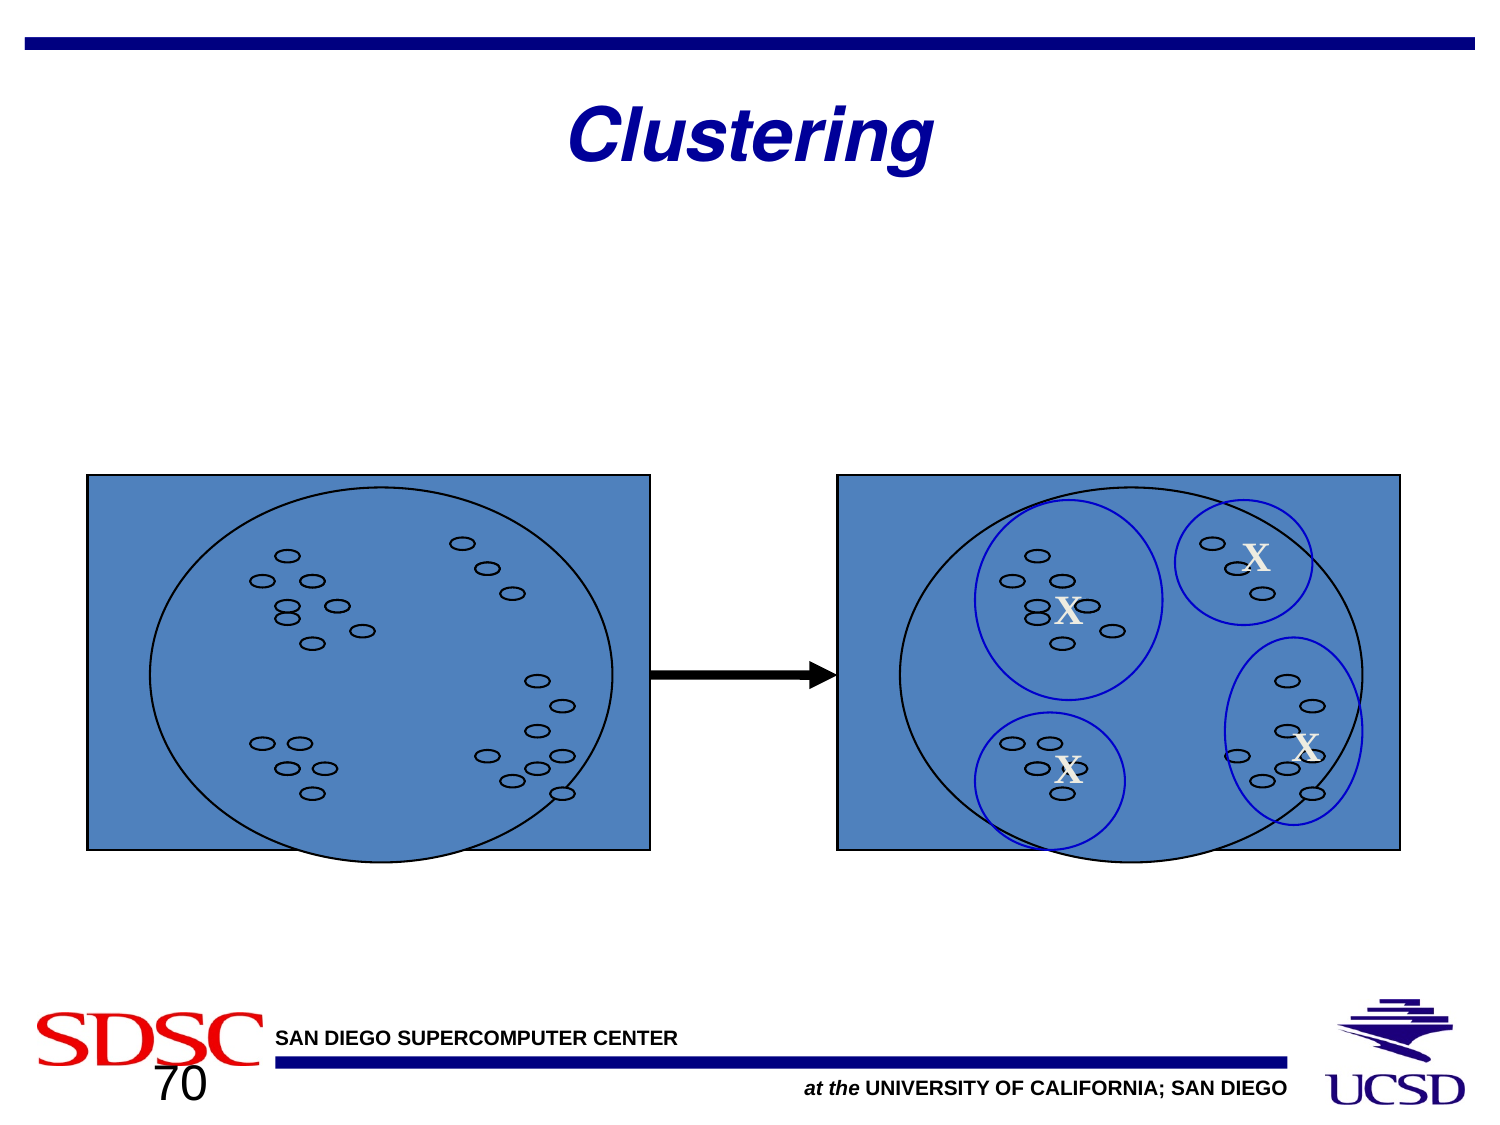

# Clustering

X
X

X
X

70